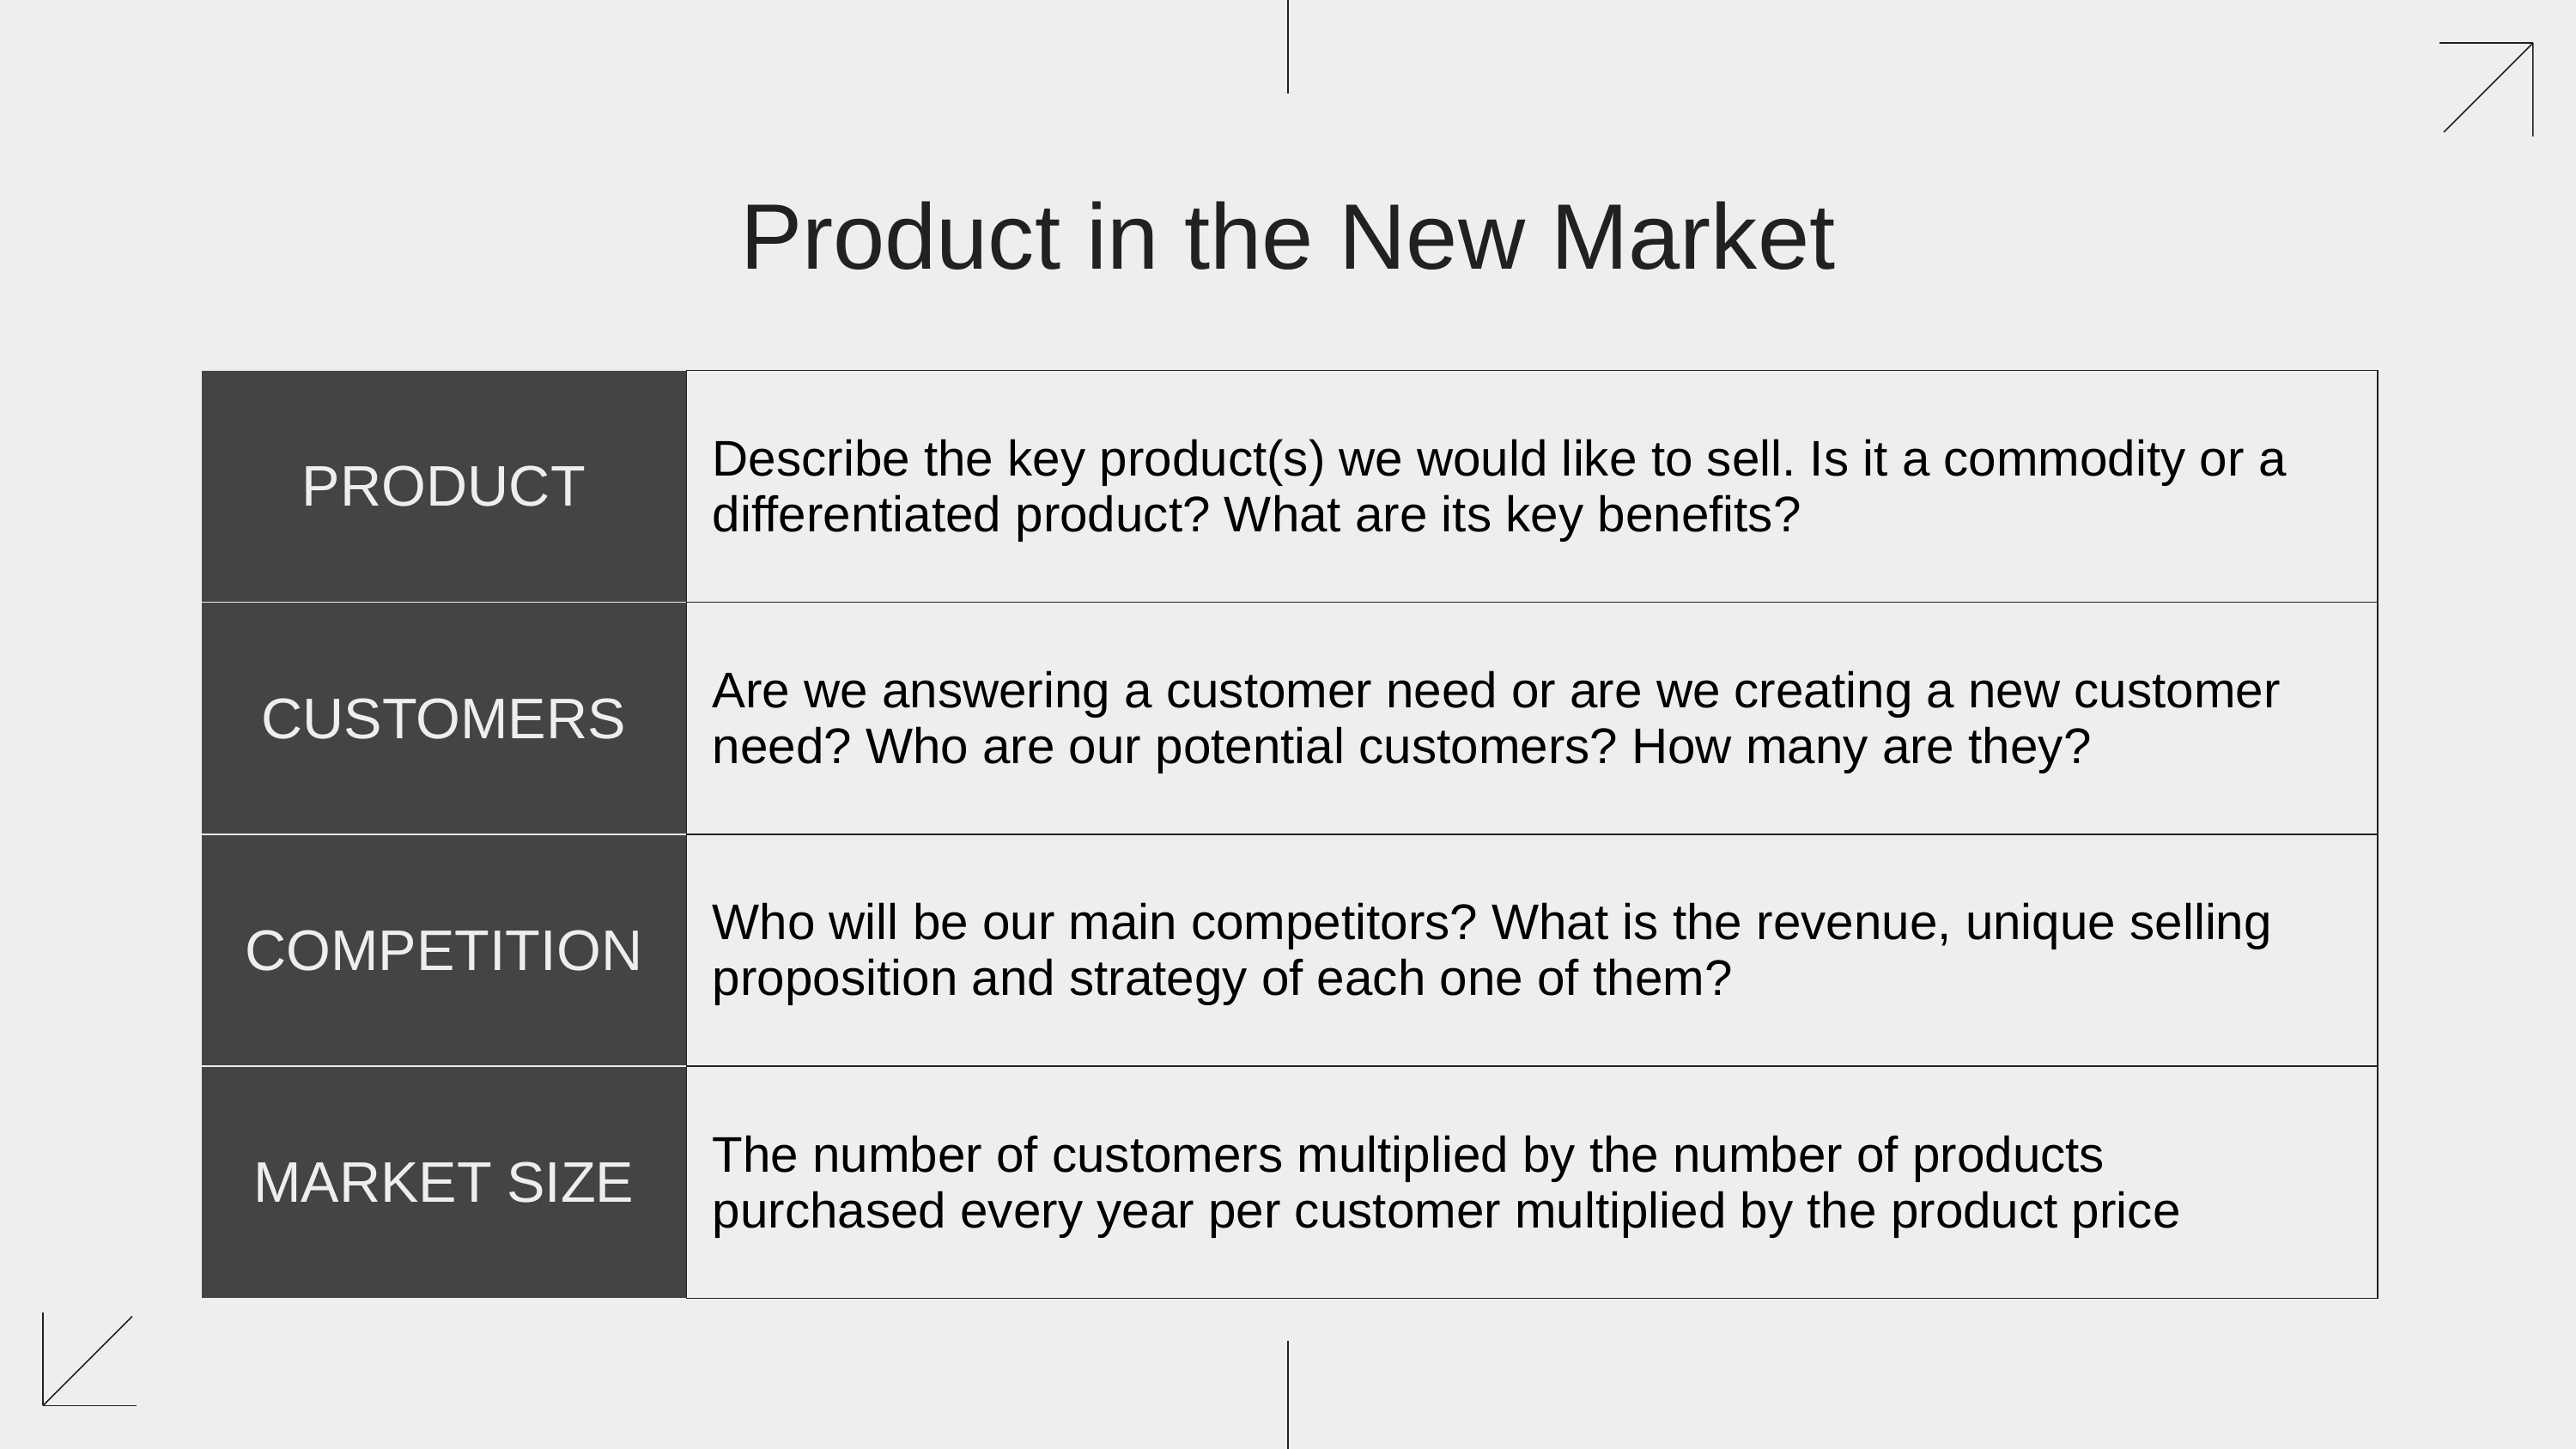

# Product in the New Market

| PRODUCT | Describe the key product(s) we would like to sell. Is it a commodity or a differentiated product? What are its key benefits? |
| --- | --- |
| CUSTOMERS | Are we answering a customer need or are we creating a new customer need? Who are our potential customers? How many are they? |
| COMPETITION | Who will be our main competitors? What is the revenue, unique selling proposition and strategy of each one of them? |
| MARKET SIZE | The number of customers multiplied by the number of products purchased every year per customer multiplied by the product price |